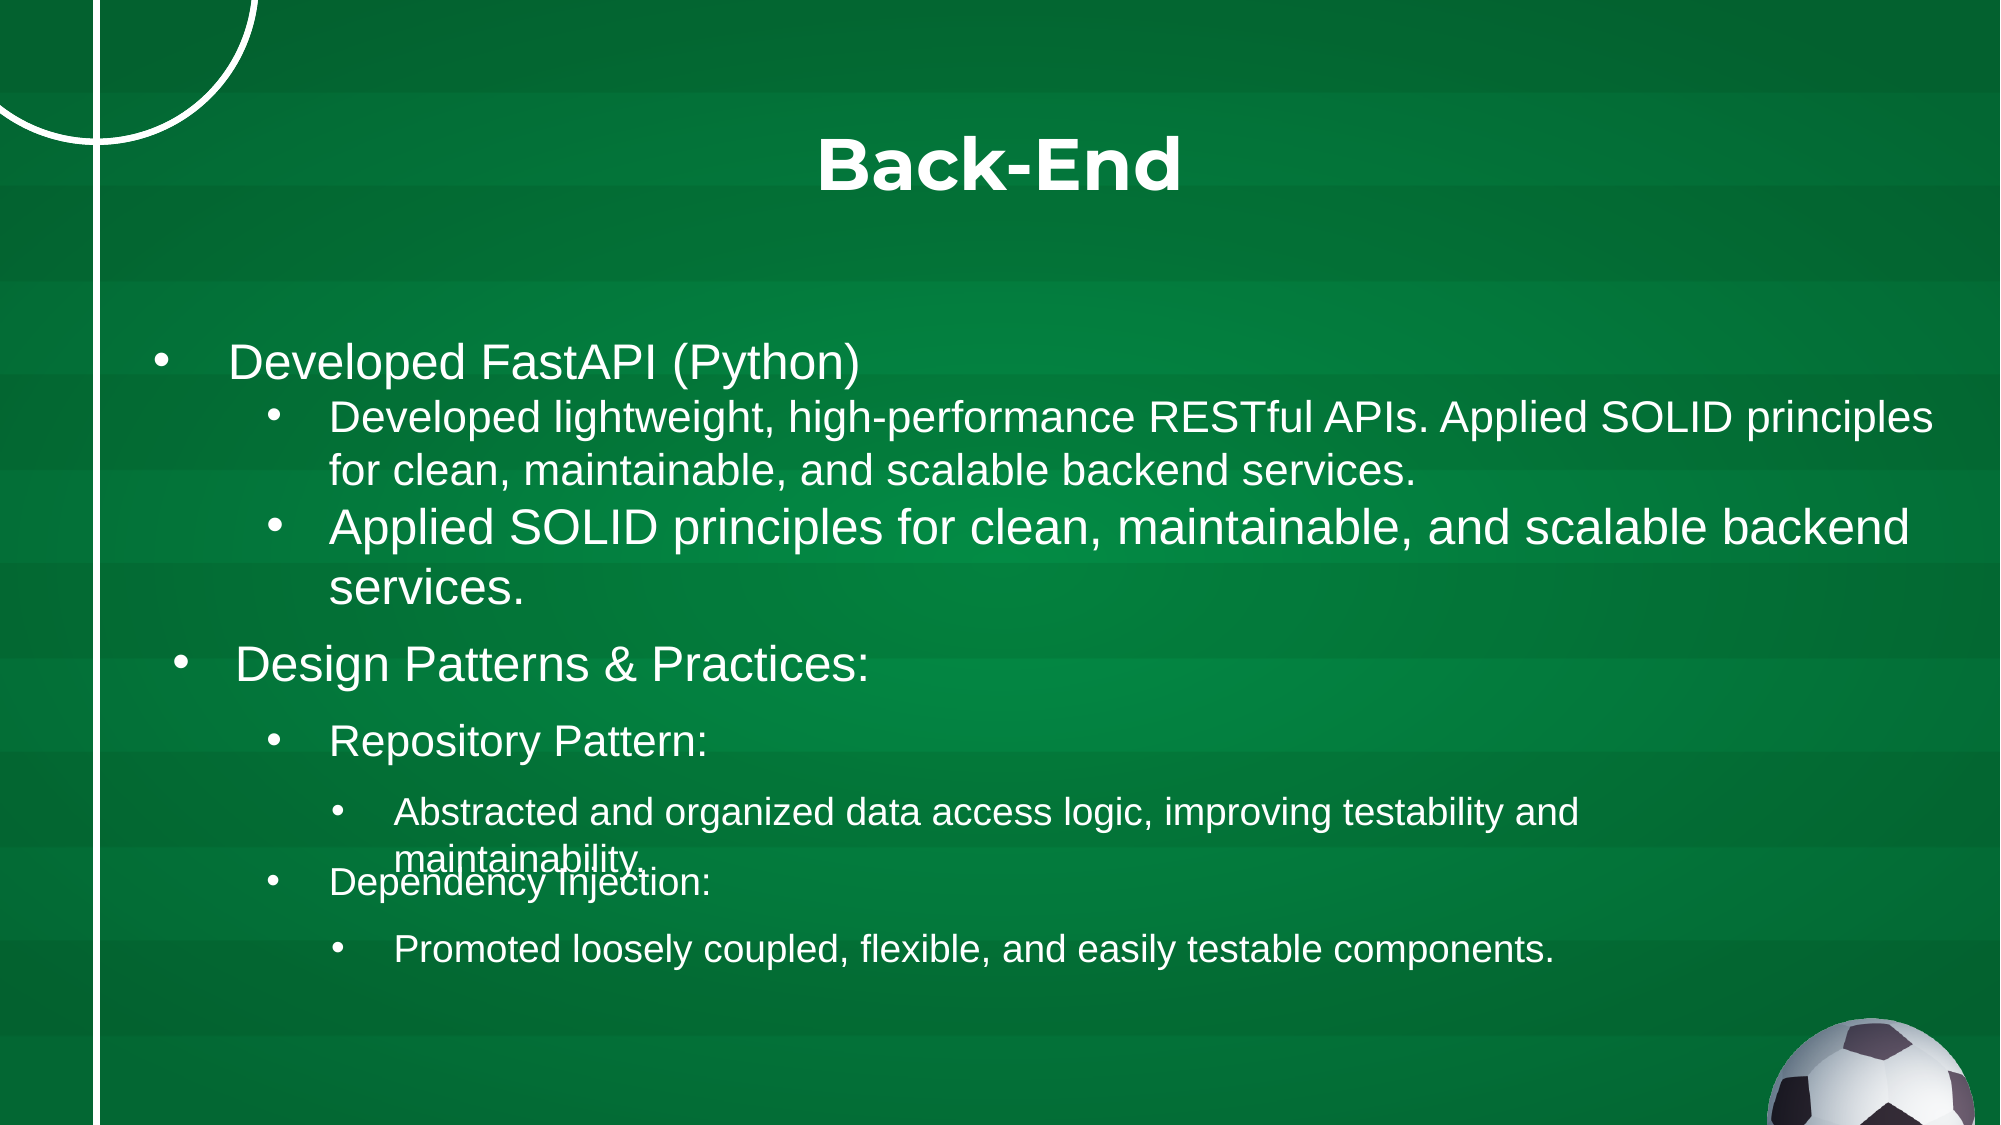

# Back-End
Developed FastAPI (Python)

Developed lightweight, high-performance RESTful APIs. Applied SOLID principles for clean, maintainable, and scalable backend services.
Applied SOLID principles for clean, maintainable, and scalable backend services.
Design Patterns & Practices:
Repository Pattern:
Abstracted and organized data access logic, improving testability and maintainability.
Dependency Injection:
Promoted loosely coupled, flexible, and easily testable components.